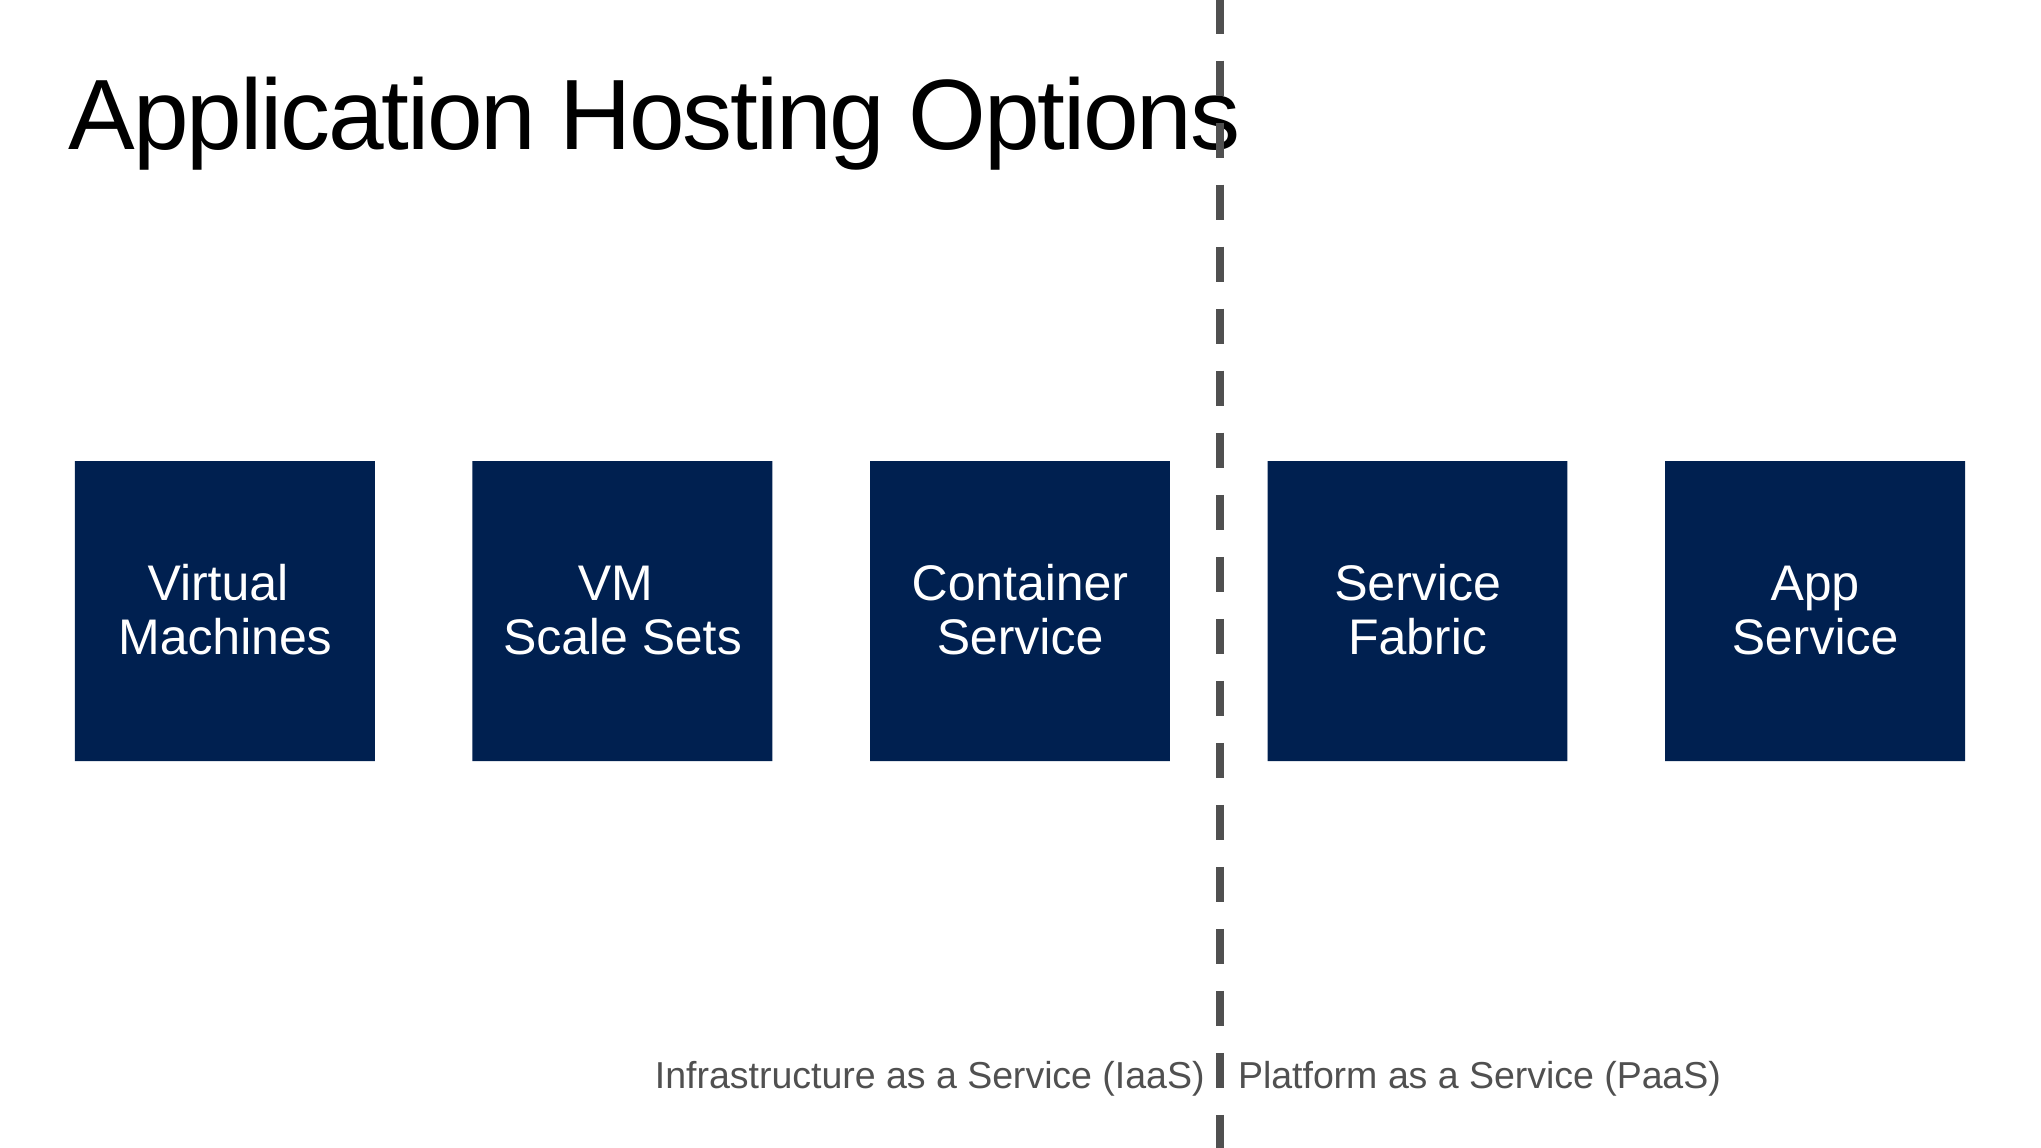

# Application Hosting Options
Virtual
Machines
VM
Scale Sets
Container Service
Service Fabric
App Service
Infrastructure as a Service (IaaS)
Platform as a Service (PaaS)